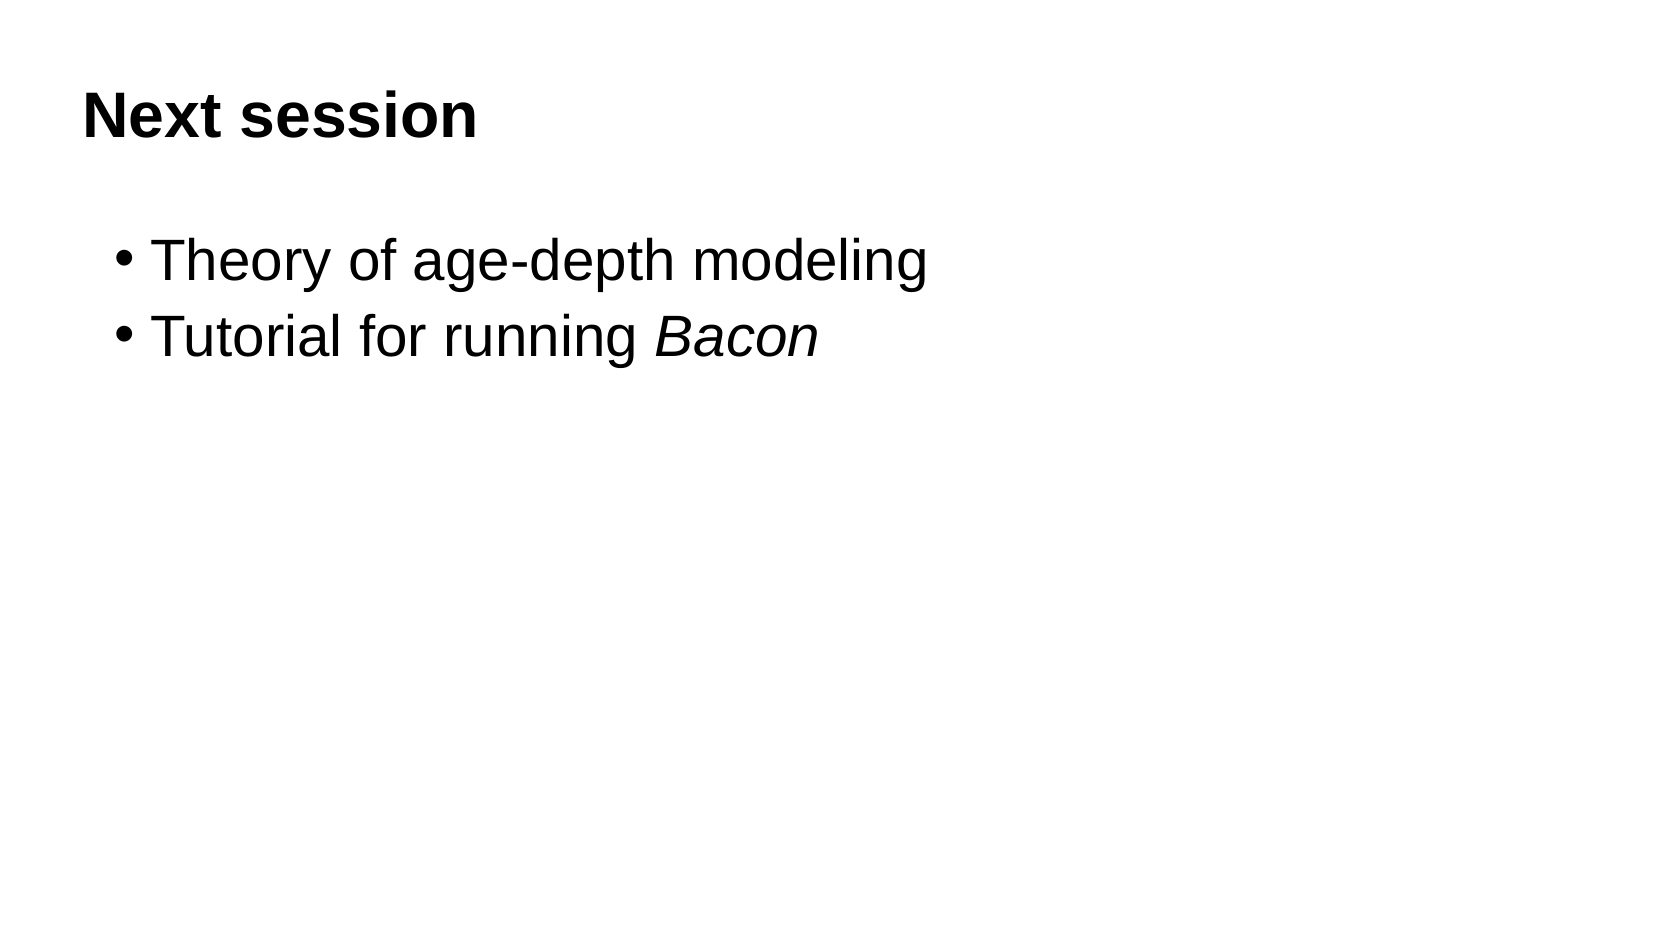

Next session

Theory of age-depth modeling
Tutorial for running Bacon